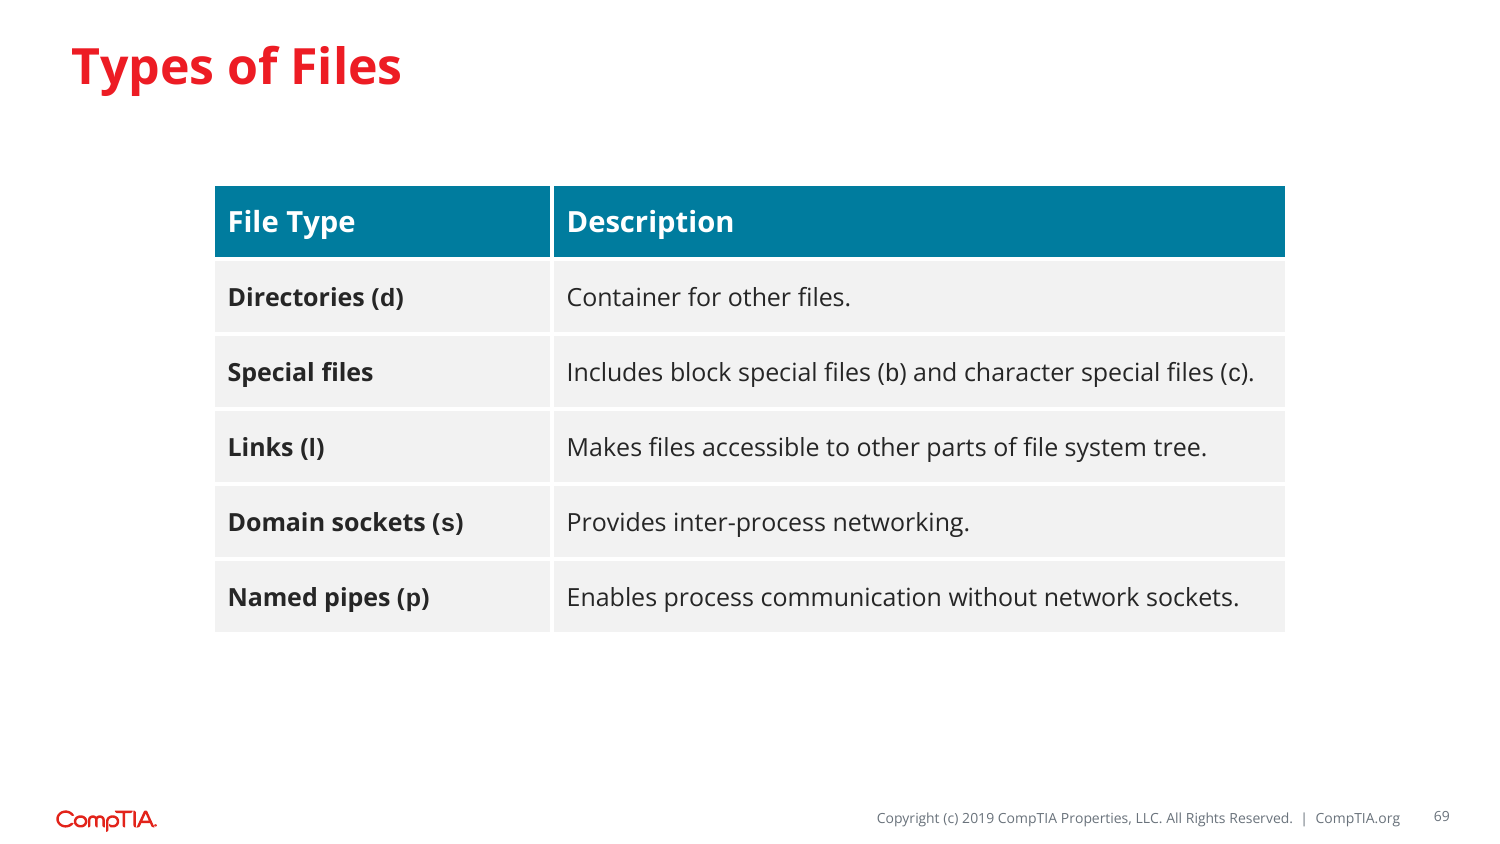

# Types of Files
| File Type | Description |
| --- | --- |
| Directories (d) | Container for other files. |
| Special files | Includes block special files (b) and character special files (c). |
| Links (l) | Makes files accessible to other parts of file system tree. |
| Domain sockets (s) | Provides inter-process networking. |
| Named pipes (p) | Enables process communication without network sockets. |
69